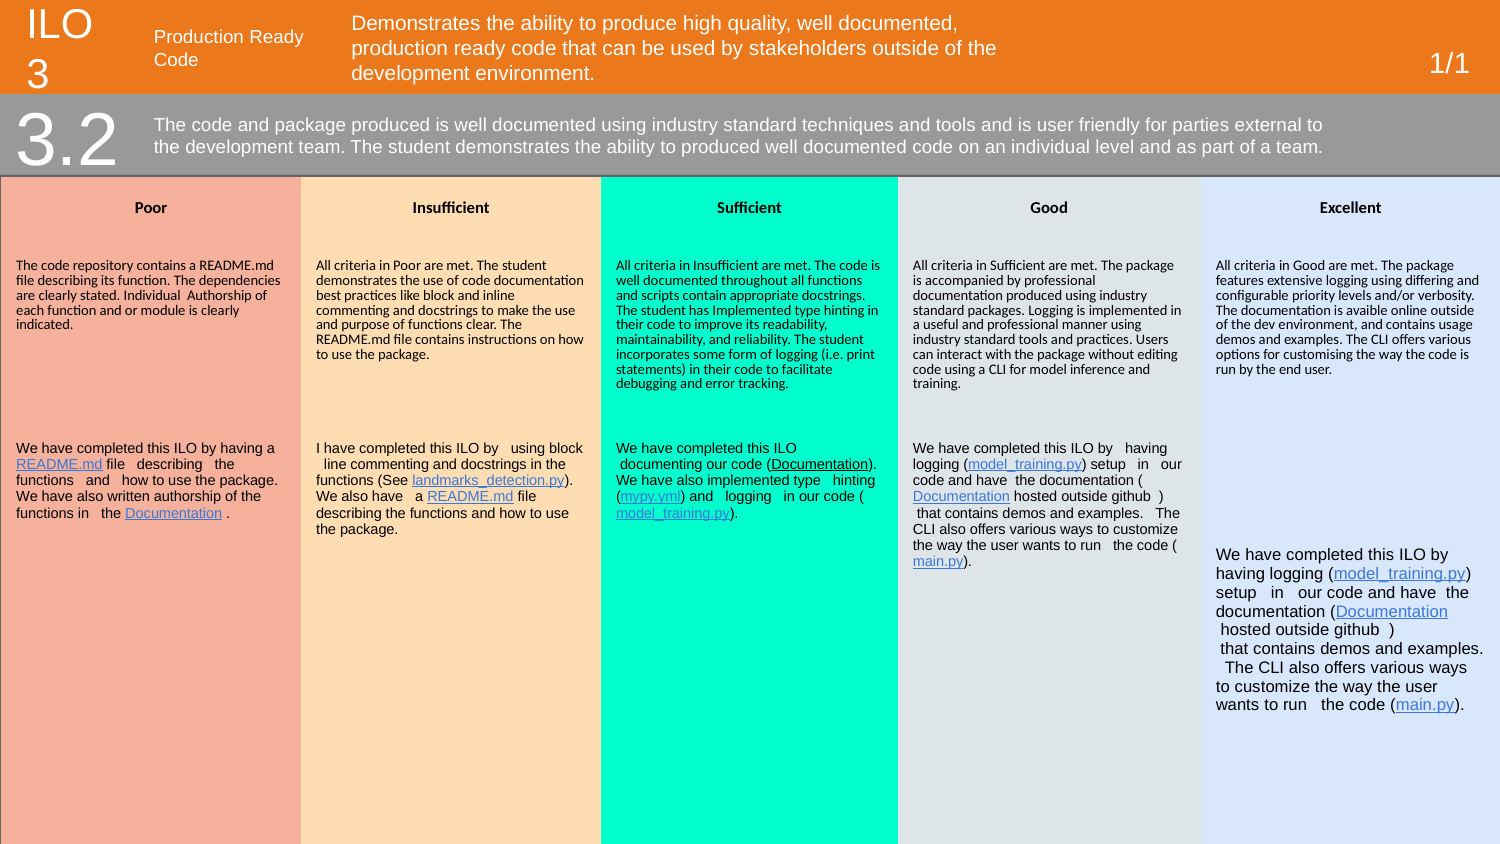

# ILO 3
Production Ready Code
Demonstrates the ability to produce high quality, well documented, production ready code that can be used by stakeholders outside of the development environment.​
1/1
3.2
The code and package produced is well documented using industry standard techniques and tools and is user friendly for parties external to the development team. The student demonstrates the ability to produced well documented code on an individual level and as part of a team.
| Poor | Insufficient | Sufficient | Good | Excellent |
| --- | --- | --- | --- | --- |
| The code repository contains a README.md file describing its function. The dependencies are clearly stated. Individual Authorship of each function and or module is clearly indicated. | All criteria in Poor are met. The student demonstrates the use of code documentation best practices like block and inline commenting and docstrings to make the use and purpose of functions clear. The README.md file contains instructions on how to use the package. | All criteria in Insufficient are met. The code is well documented throughout all functions and scripts contain appropriate docstrings. The student has Implemented type hinting in their code to improve its readability, maintainability, and reliability. The student incorporates some form of logging (i.e. print statements) in their code to facilitate debugging and error tracking. | All criteria in Sufficient are met. The package is accompanied by professional documentation produced using industry standard packages. Logging is implemented in a useful and professional manner using industry standard tools and practices. Users can interact with the package without editing code using a CLI for model inference and training. | All criteria in Good are met. The package features extensive logging using differing and configurable priority levels and/or verbosity. The documentation is avaible online outside of the dev environment, and contains usage demos and examples. The CLI offers various options for customising the way the code is run by the end user. |
| We have completed this ILO by having a README.md file   describing   the functions   and   how to use the package. We have also written authorship of the functions in   the Documentation . | I have completed this ILO by   using block   line commenting and docstrings in the functions (See landmarks\_detection.py).   We also have   a README.md file   describing the functions and how to use the package. | We have completed this ILO  documenting our code (Documentation). We have also implemented type   hinting (mypy.yml) and   logging   in our code (model\_training.py). | We have completed this ILO by   having logging (model\_training.py) setup   in   our code and have  the documentation (Documentation hosted outside github  )  that contains demos and examples.   The CLI also offers various ways to customize the way the user wants to run   the code (main.py). | We have completed this ILO by   having logging (model\_training.py) setup   in   our code and have  the documentation (Documentation hosted outside github  )  that contains demos and examples.   The CLI also offers various ways to customize the way the user wants to run   the code (main.py). |
Show your best examples, do not go overboard, add in short description, you are free to alter this layout (or add slides per evidence) to suit your needs. Just be sure that it is clear.